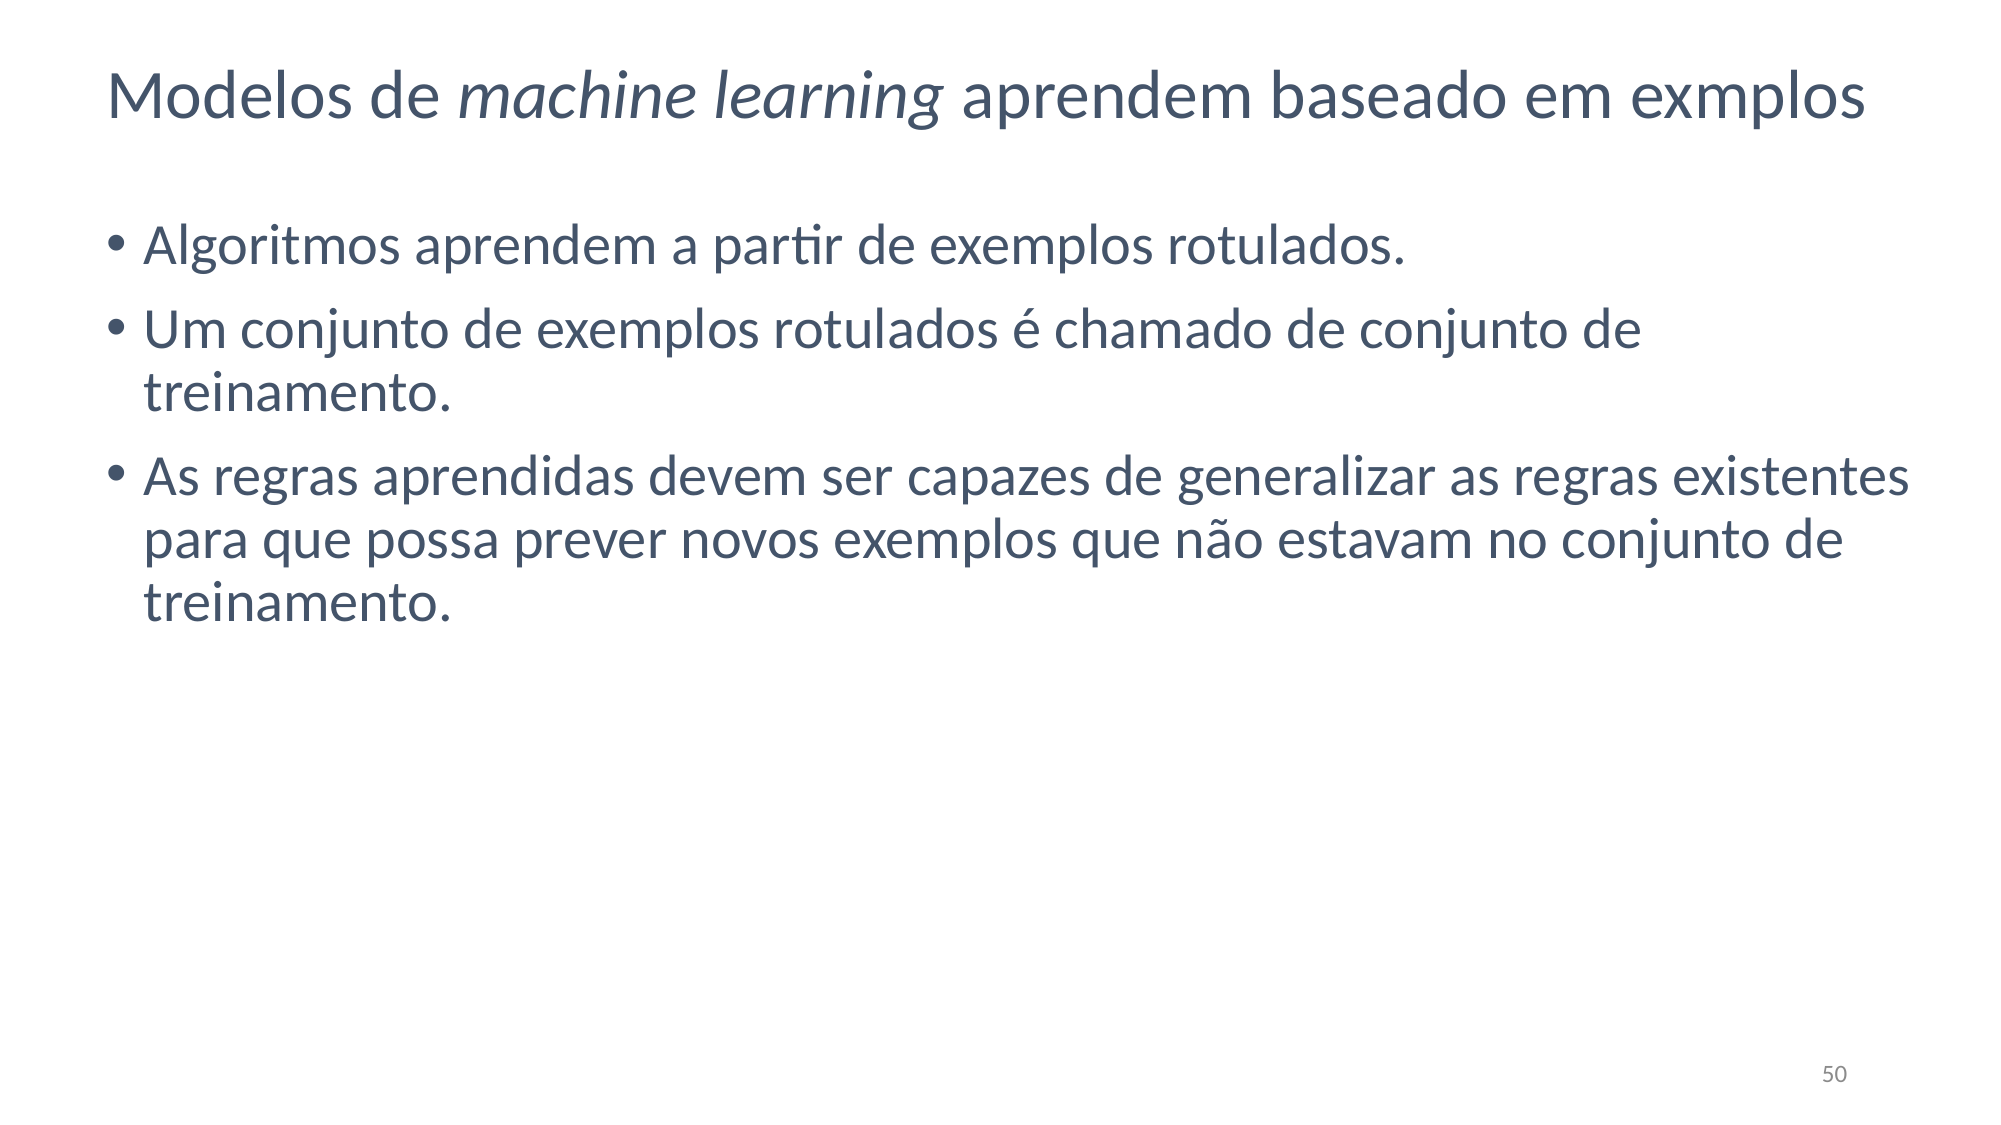

# Modelos de machine learning aprendem baseado em exmplos
Algoritmos aprendem a partir de exemplos rotulados.
Um conjunto de exemplos rotulados é chamado de conjunto de treinamento.
As regras aprendidas devem ser capazes de generalizar as regras existentes para que possa prever novos exemplos que não estavam no conjunto de treinamento.
50